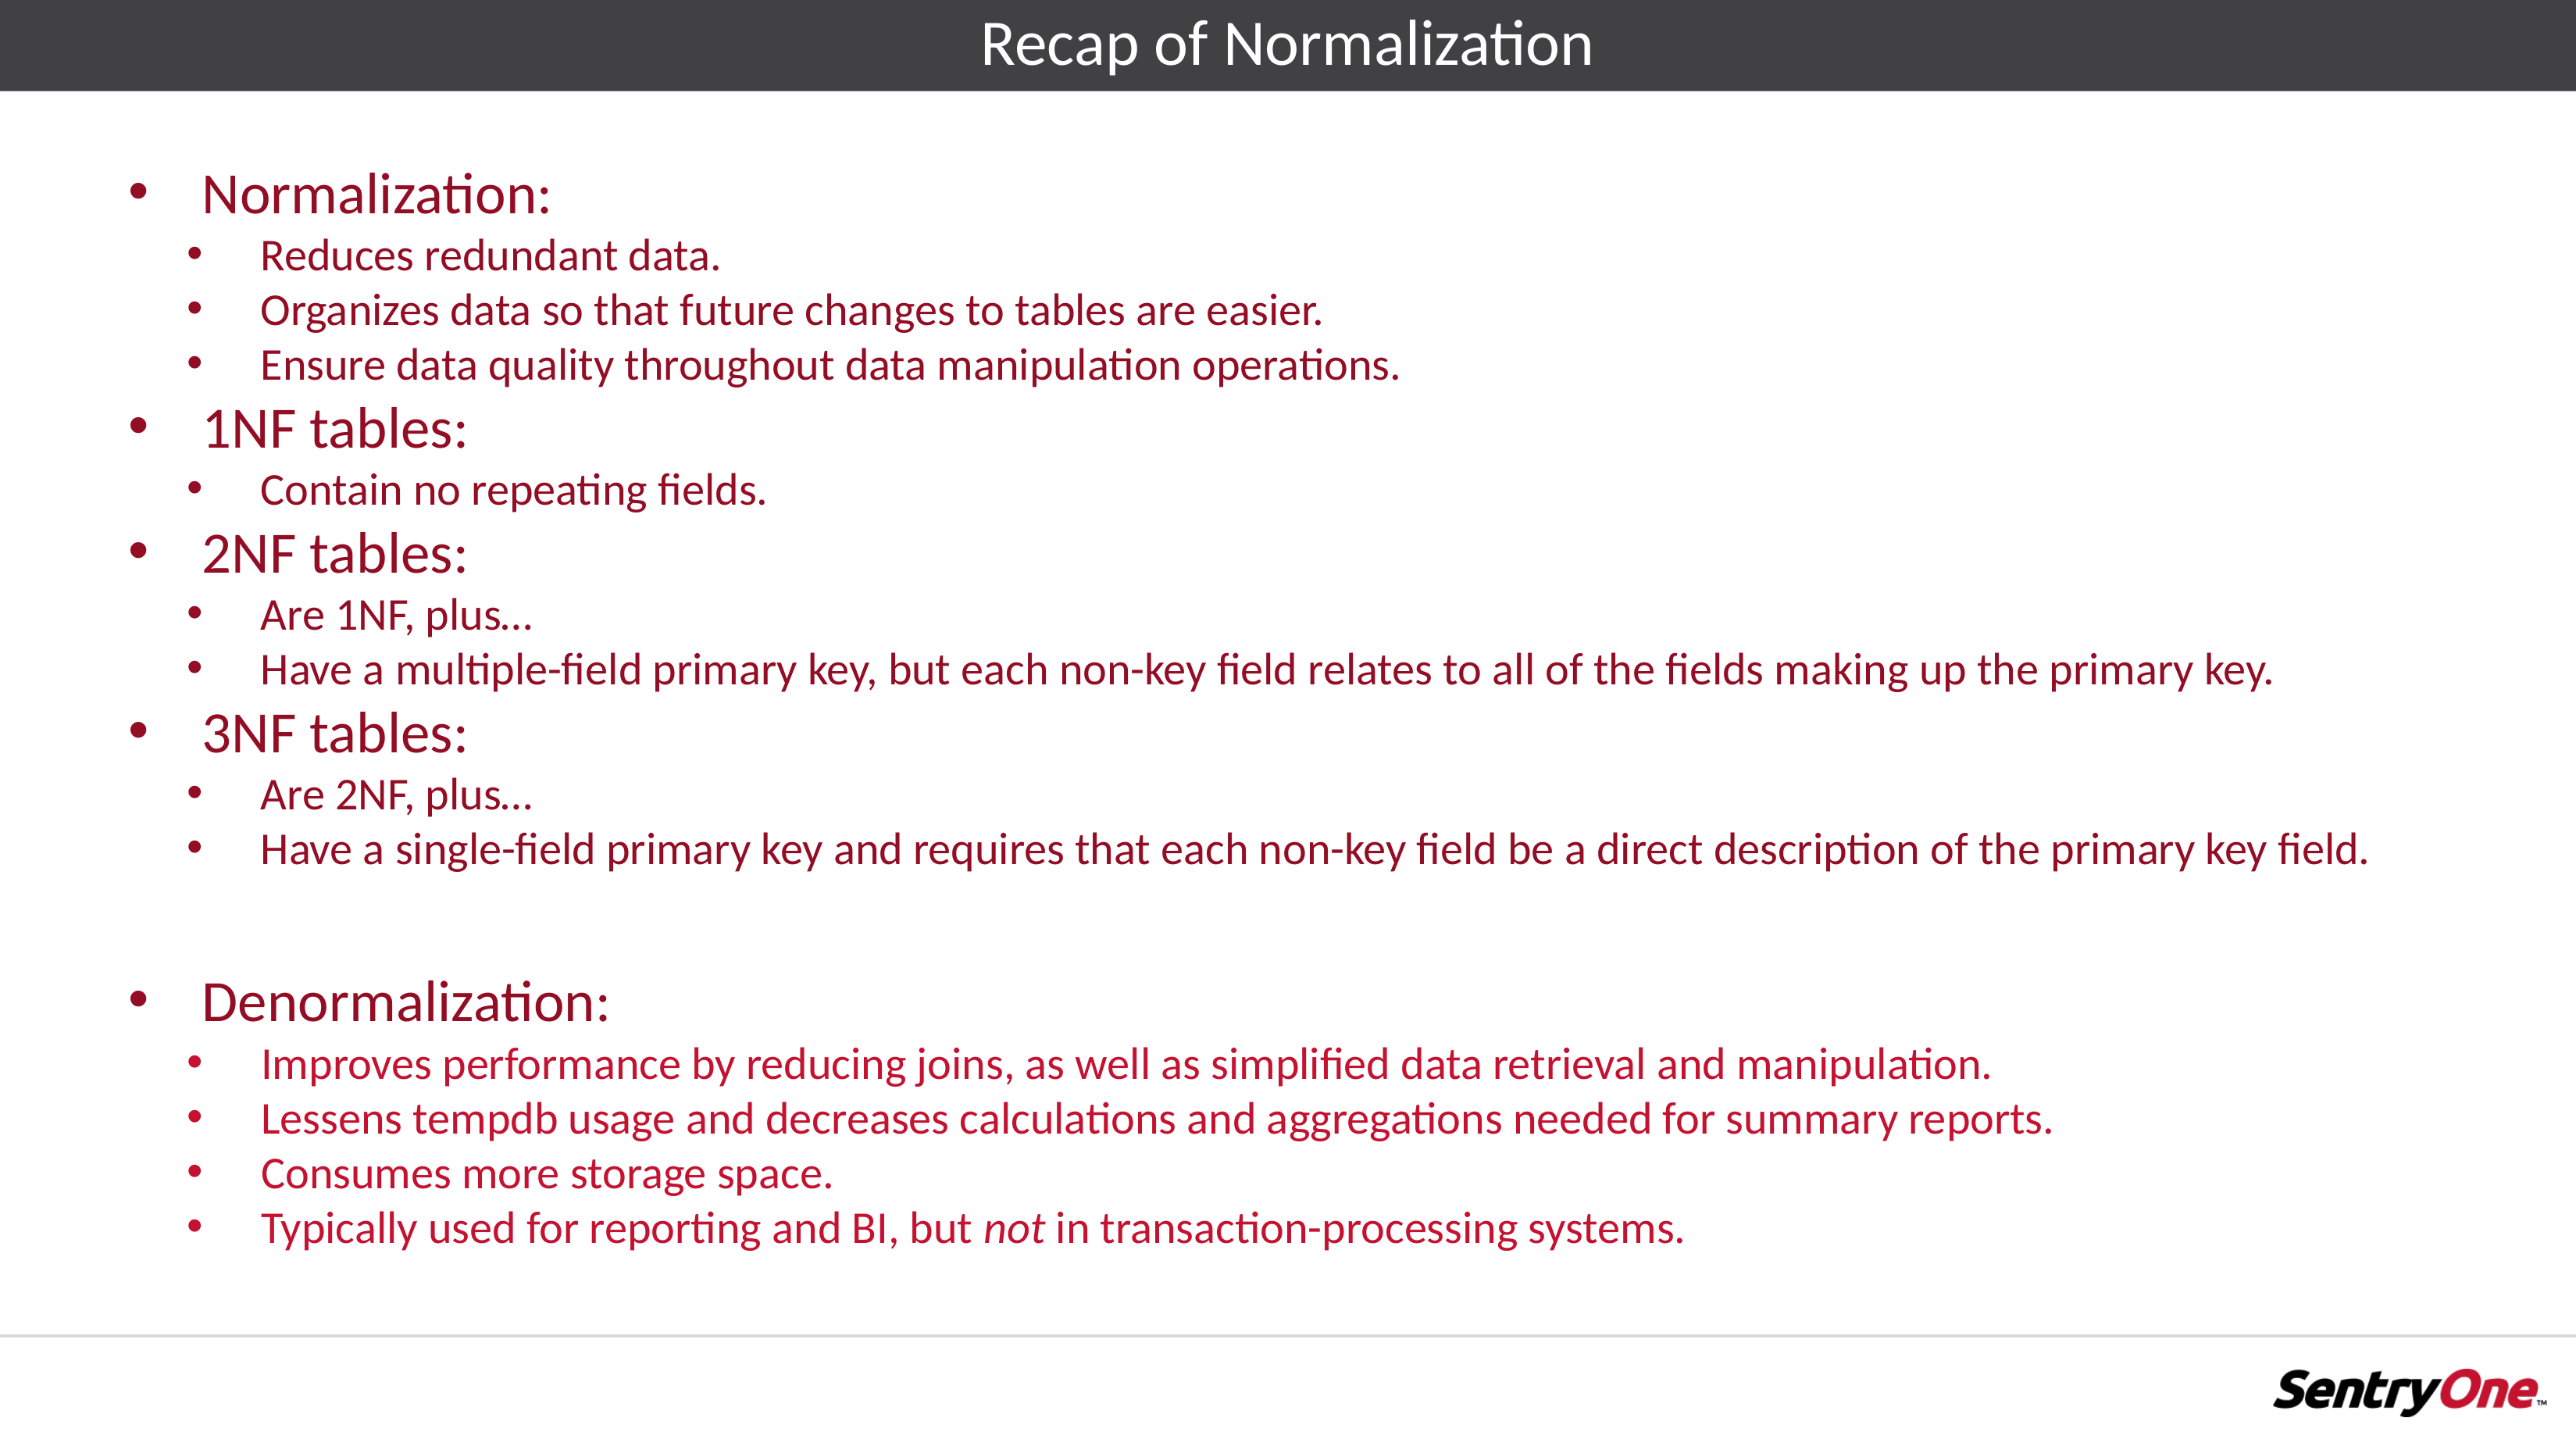

# Recap of Normalization
Normalization:
Reduces redundant data.
Organizes data so that future changes to tables are easier.
Ensure data quality throughout data manipulation operations.
1NF tables:
Contain no repeating fields.
2NF tables:
Are 1NF, plus…
Have a multiple-field primary key, but each non-key field relates to all of the fields making up the primary key.
3NF tables:
Are 2NF, plus…
Have a single-field primary key and requires that each non-key field be a direct description of the primary key field.

Denormalization:
Improves performance by reducing joins, as well as simplified data retrieval and manipulation.
Lessens tempdb usage and decreases calculations and aggregations needed for summary reports.
Consumes more storage space.
Typically used for reporting and BI, but not in transaction-processing systems.